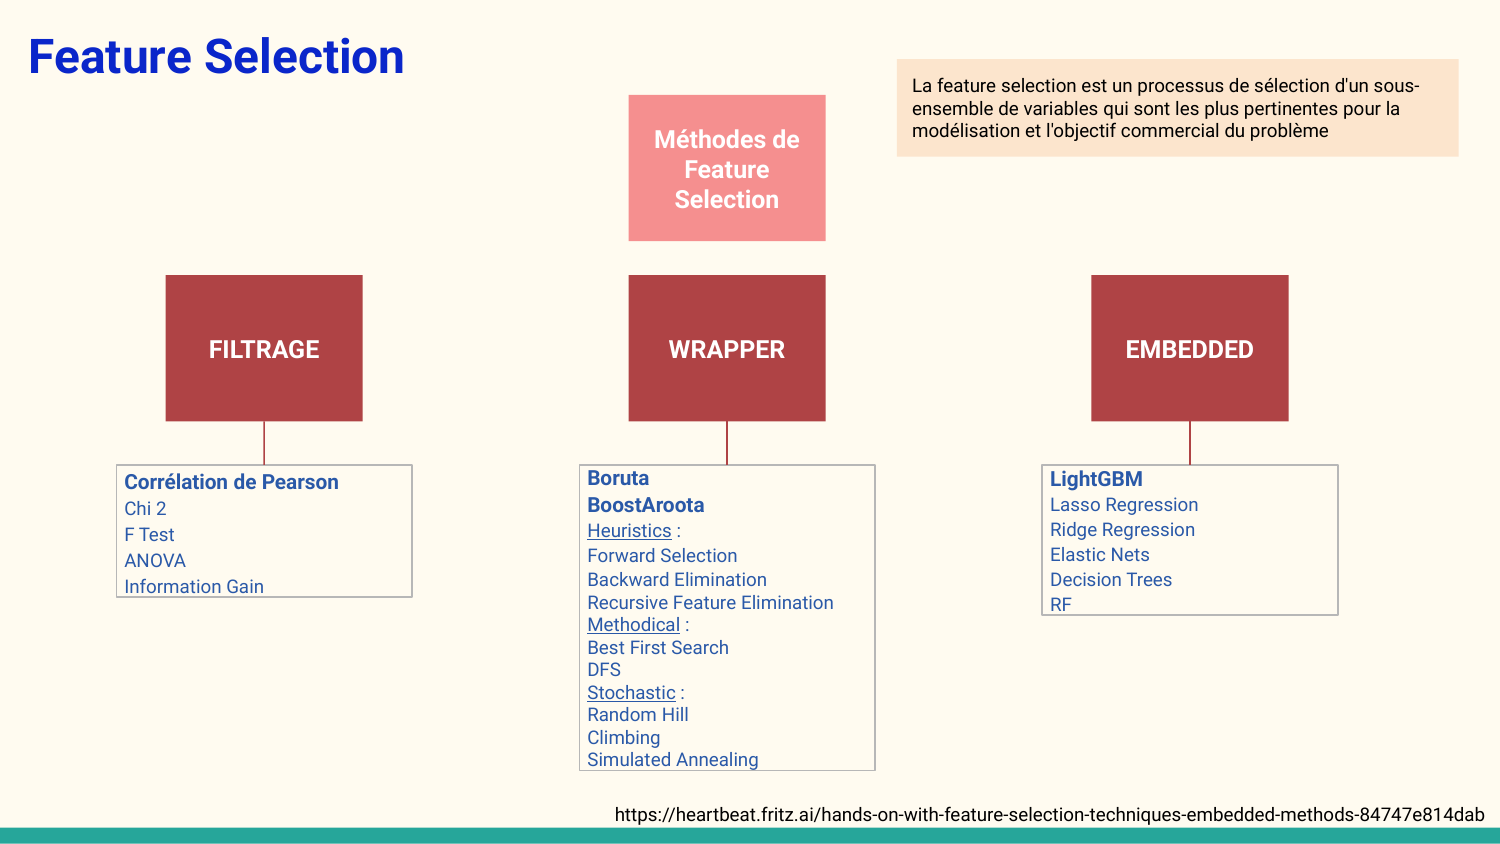

Feature Selection
La feature selection est un processus de sélection d'un sous-ensemble de variables qui sont les plus pertinentes pour la modélisation et l'objectif commercial du problème
Méthodes de Feature Selection
FILTRAGE
Corrélation de Pearson
Chi 2
F Test
ANOVA
Information Gain
WRAPPER
Boruta
BoostAroota
Heuristics :
Forward Selection
Backward Elimination
Recursive Feature Elimination
Methodical :
Best First Search
DFS
Stochastic :
Random Hill
Climbing
Simulated Annealing
EMBEDDED
LightGBM
Lasso Regression
Ridge Regression
Elastic Nets
Decision Trees
RF
https://heartbeat.fritz.ai/hands-on-with-feature-selection-techniques-embedded-methods-84747e814dab